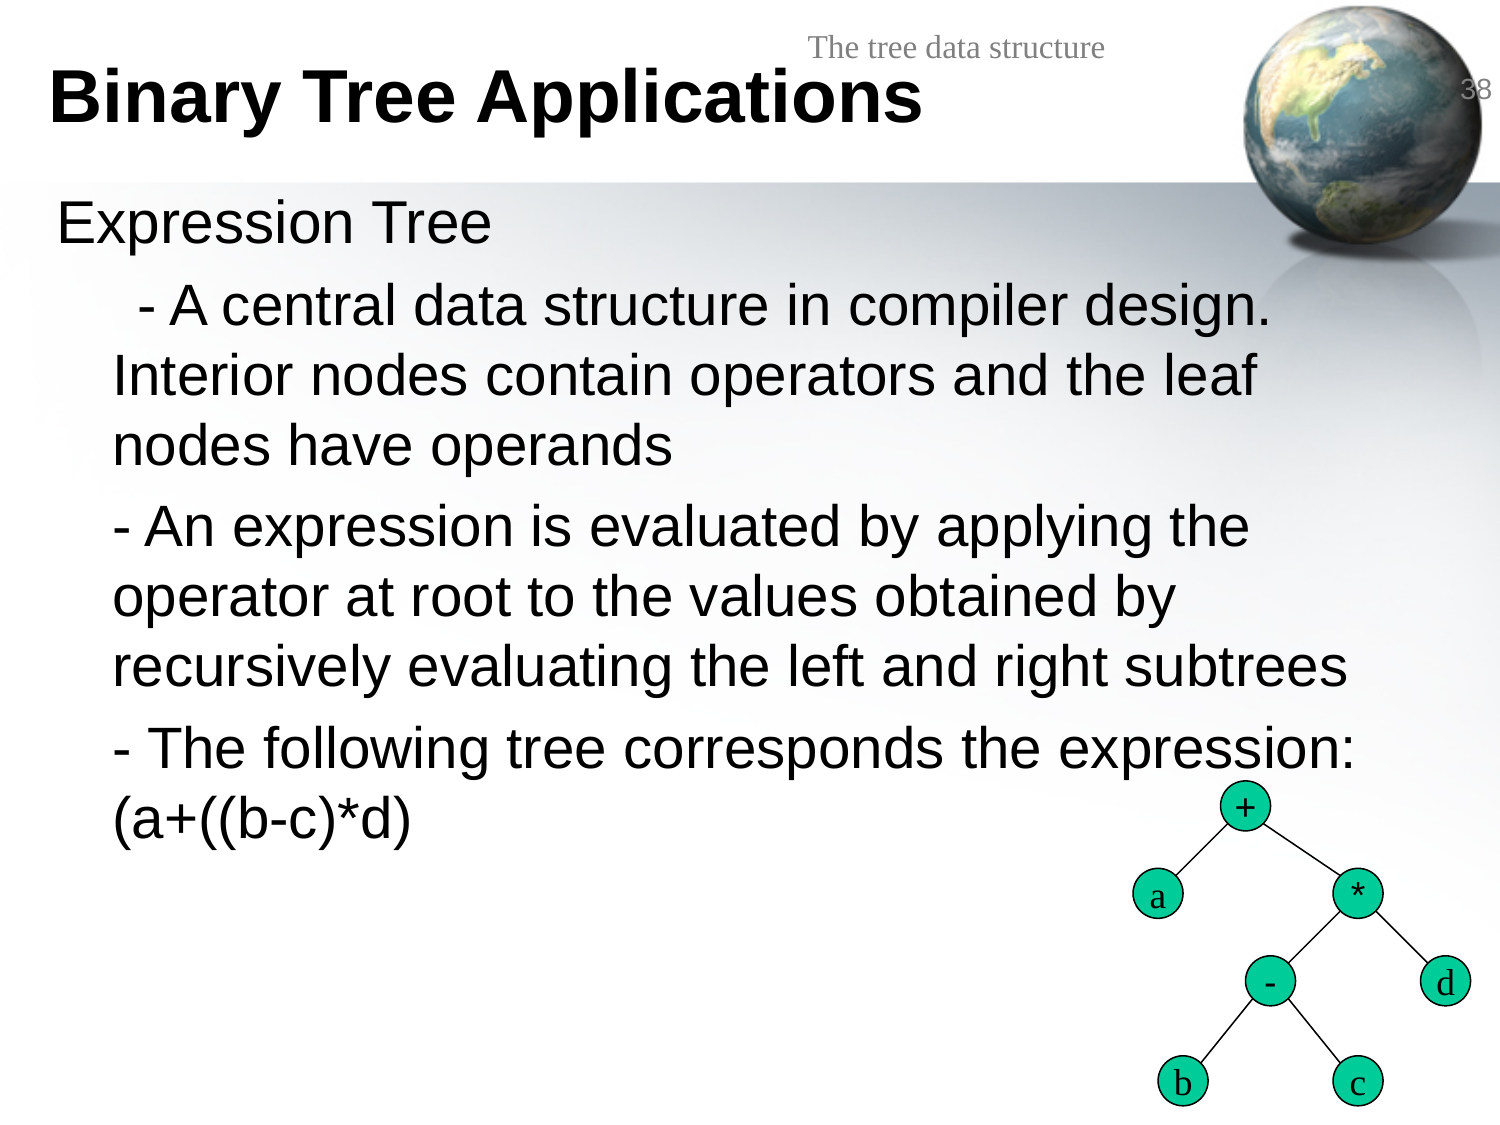

# Binary Tree Applications
Expression Tree
     - A central data structure in compiler design. Interior nodes contain operators and the leaf nodes have operands
	- An expression is evaluated by applying the operator at root to the values obtained by recursively evaluating the left and right subtrees
	- The following tree corresponds the expression: (a+((b-c)*d)
+
a
*
-
d
b
c